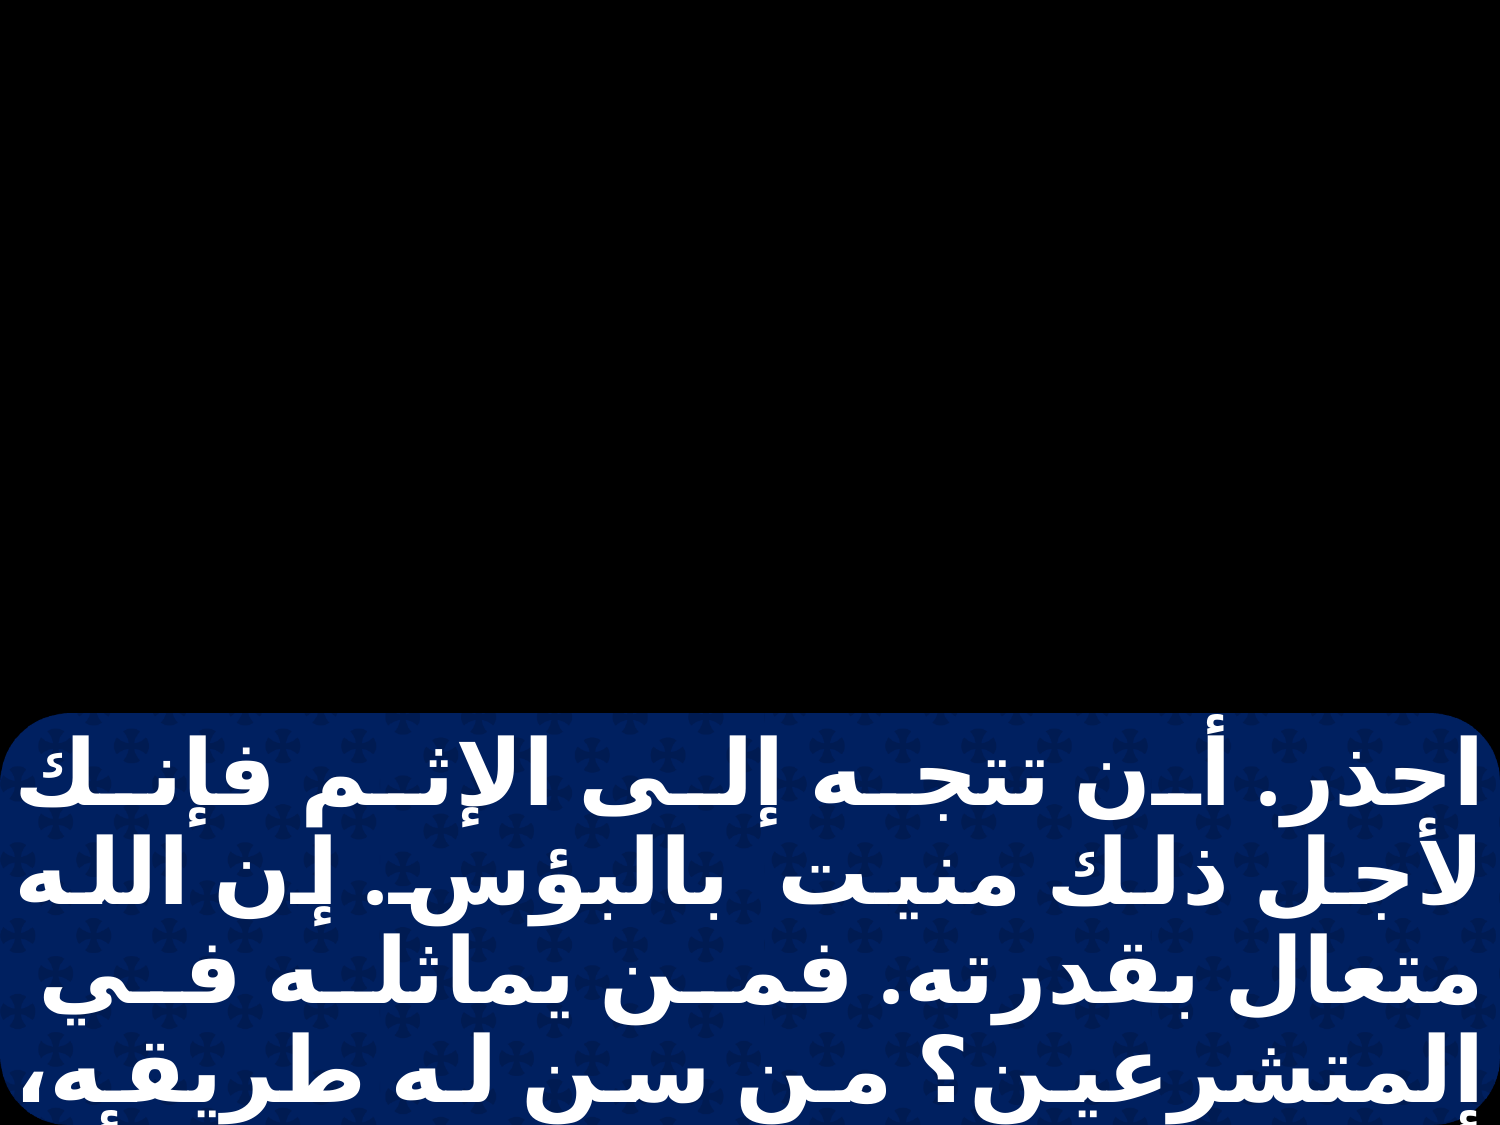

احذر. أن تتجه إلى الإثم فإنك لأجل ذلك منيت  بالبؤس. إن الله متعال بقدرته. فمن يماثله في  المتشرعين؟ من سن له طريقه، أو قال له: قد فعلت  شرا؟ اذكر أن تعظم عمله الذي ترنم به الأنام. كل